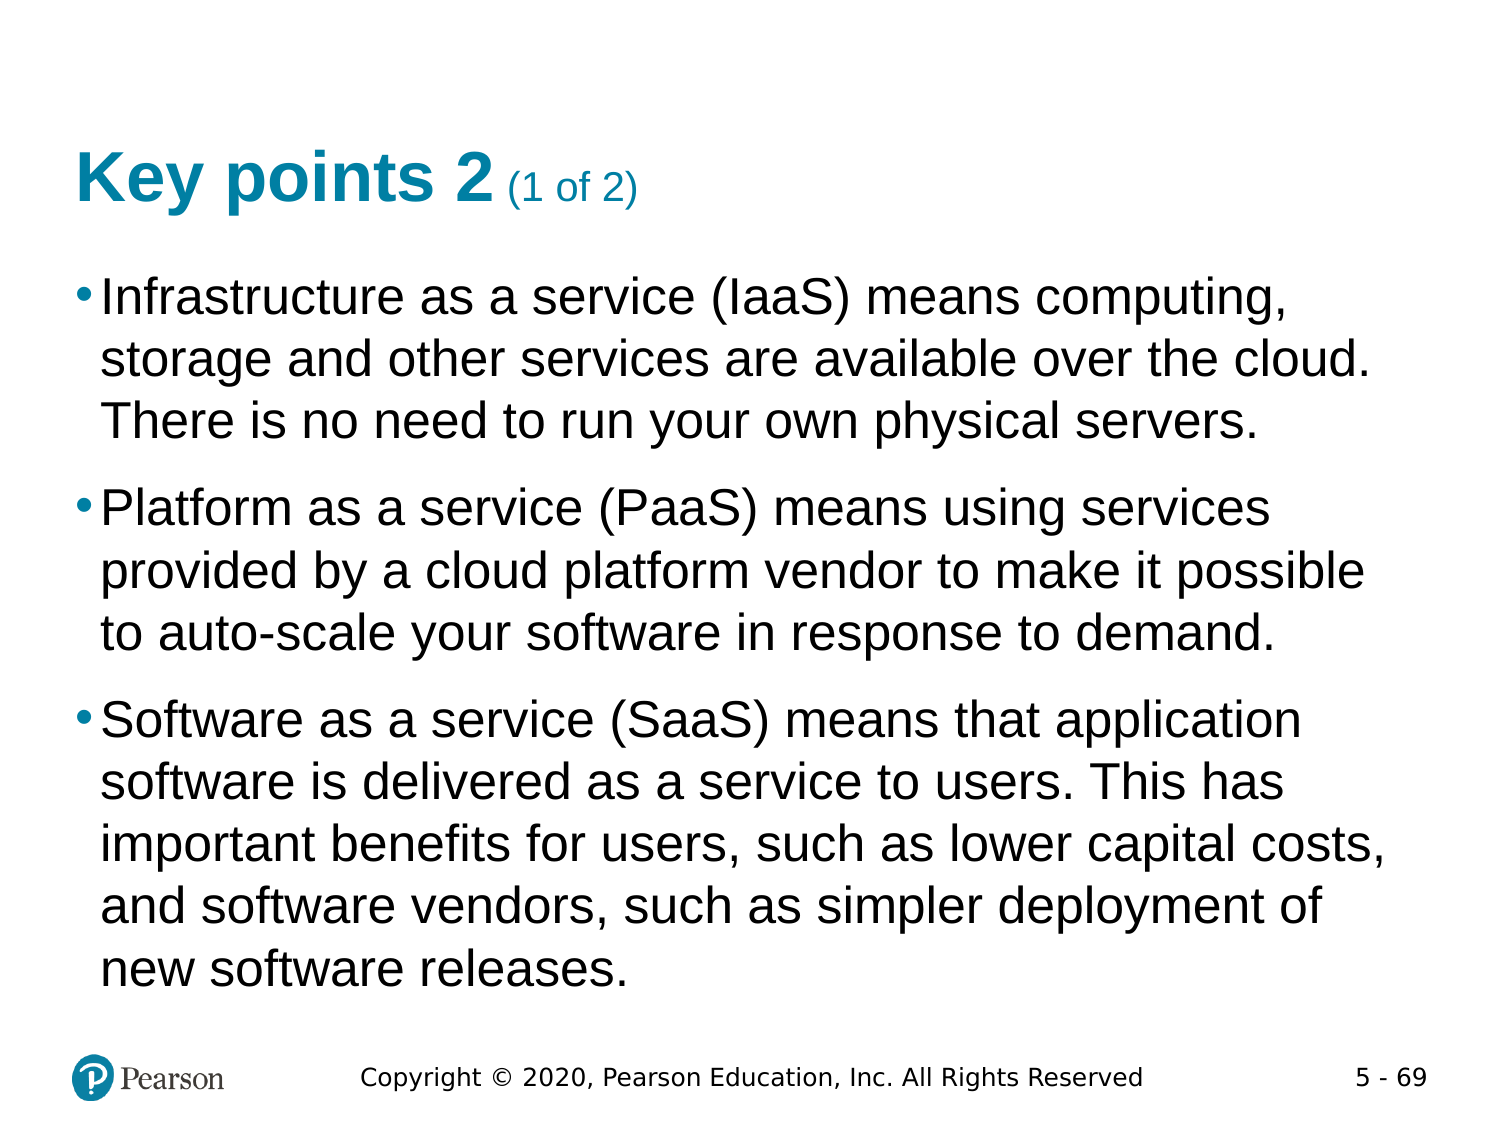

# Key points 2 (1 of 2)
Infrastructure as a service (IaaS) means computing, storage and other services are available over the cloud. There is no need to run your own physical servers.
Platform as a service (PaaS) means using services provided by a cloud platform vendor to make it possible to auto-scale your software in response to demand.
Software as a service (SaaS) means that application software is delivered as a service to users. This has important benefits for users, such as lower capital costs, and software vendors, such as simpler deployment of new software releases.